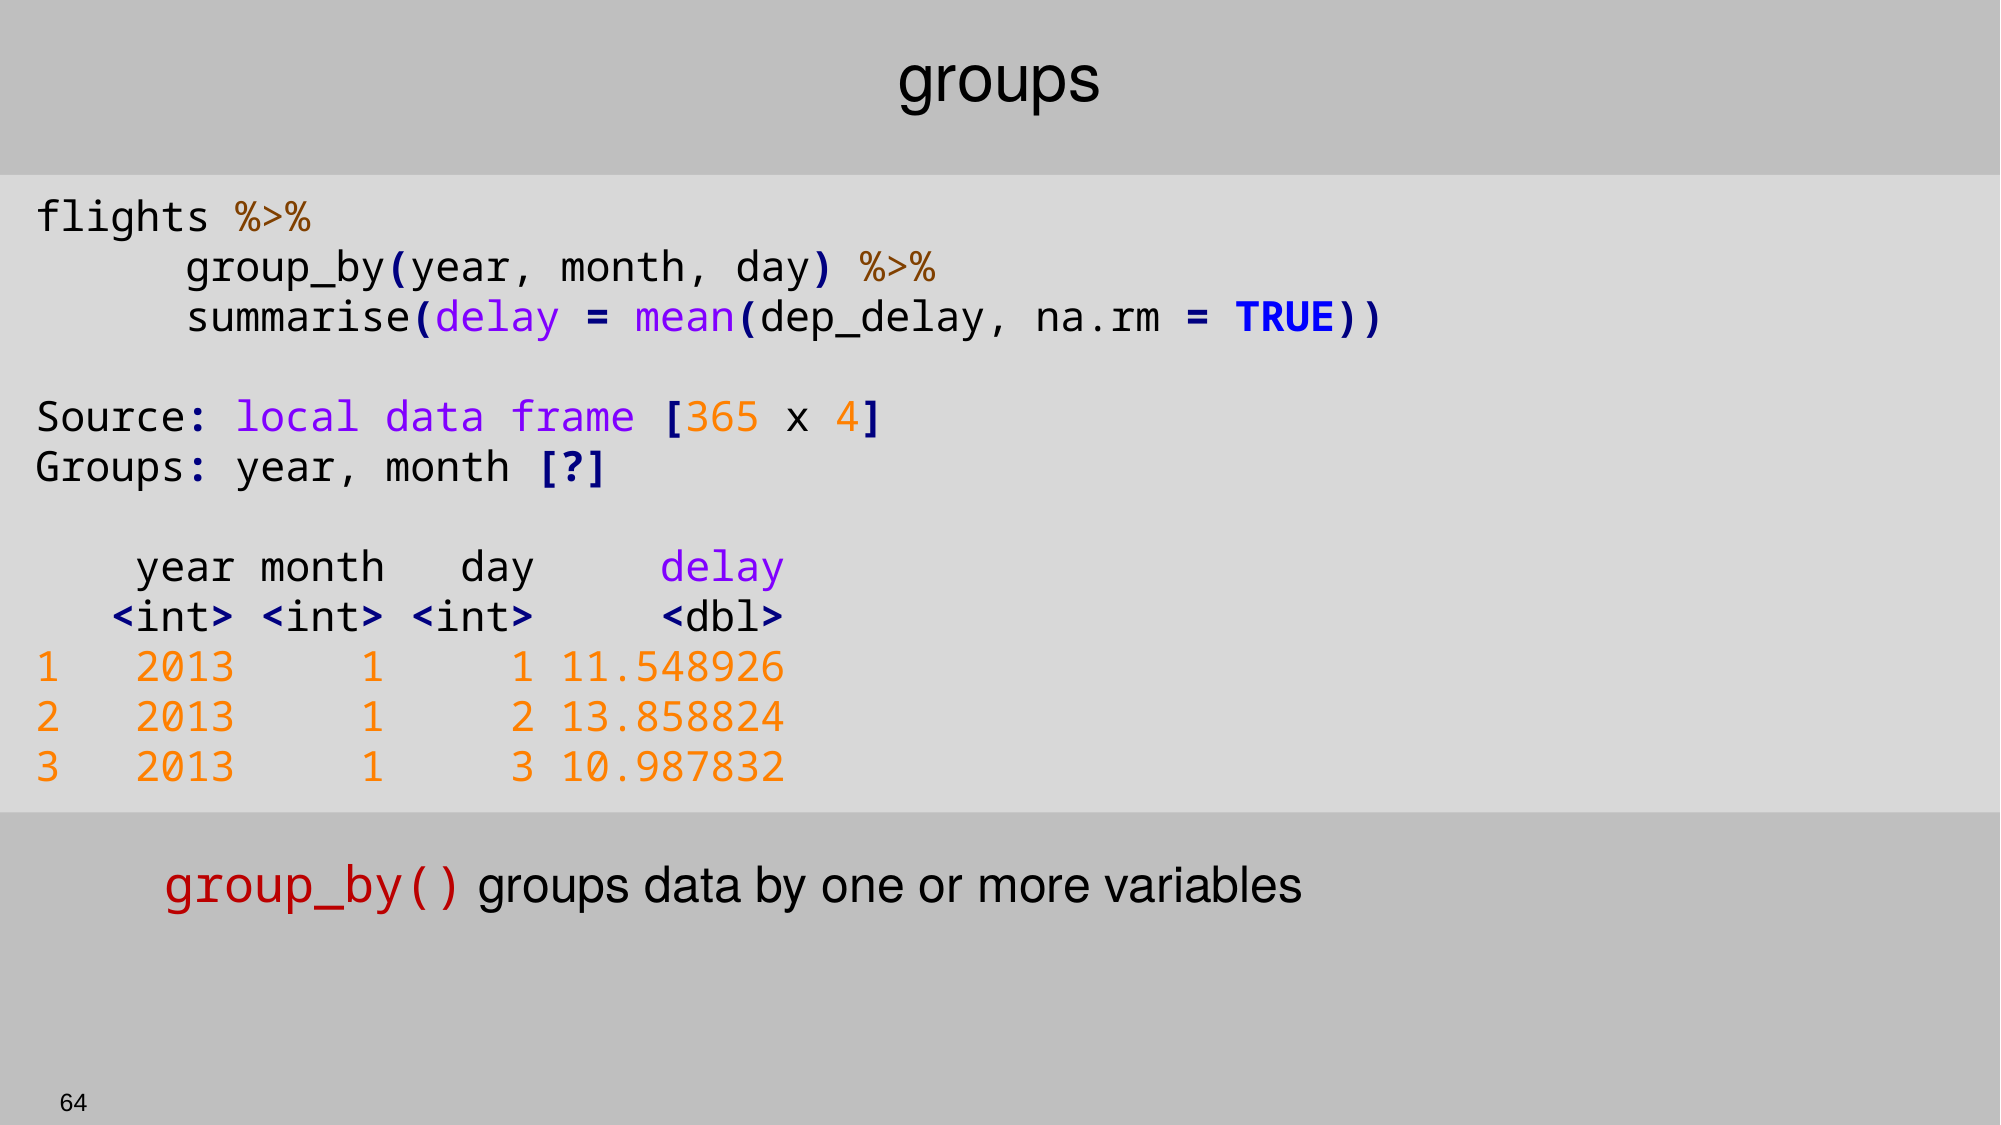

# groups
flights %>%
	group_by(year, month, day) %>%
	summarise(delay = mean(dep_delay, na.rm = TRUE))

Source: local data frame [365 x 4]
Groups: year, month [?]

    year month   day     delay
   <int> <int> <int>     <dbl>
1   2013     1     1 11.548926
2   2013     1     2 13.858824
3   2013     1     3 10.987832
group_by() groups data by one or more variables